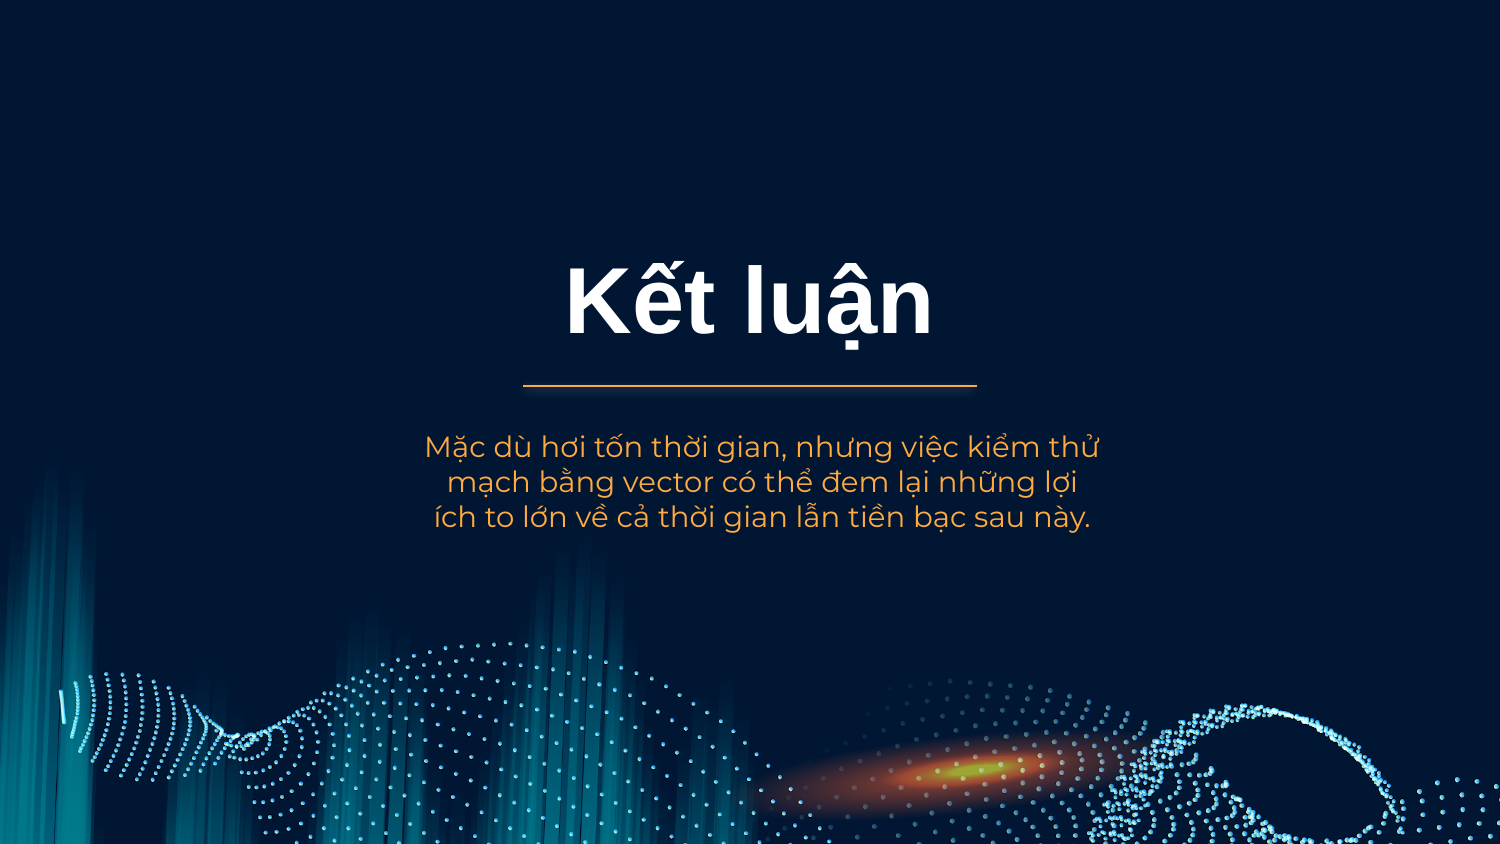

# Kết luận
Mặc dù hơi tốn thời gian, nhưng việc kiểm thử mạch bằng vector có thể đem lại những lợi ích to lớn về cả thời gian lẫn tiền bạc sau này.